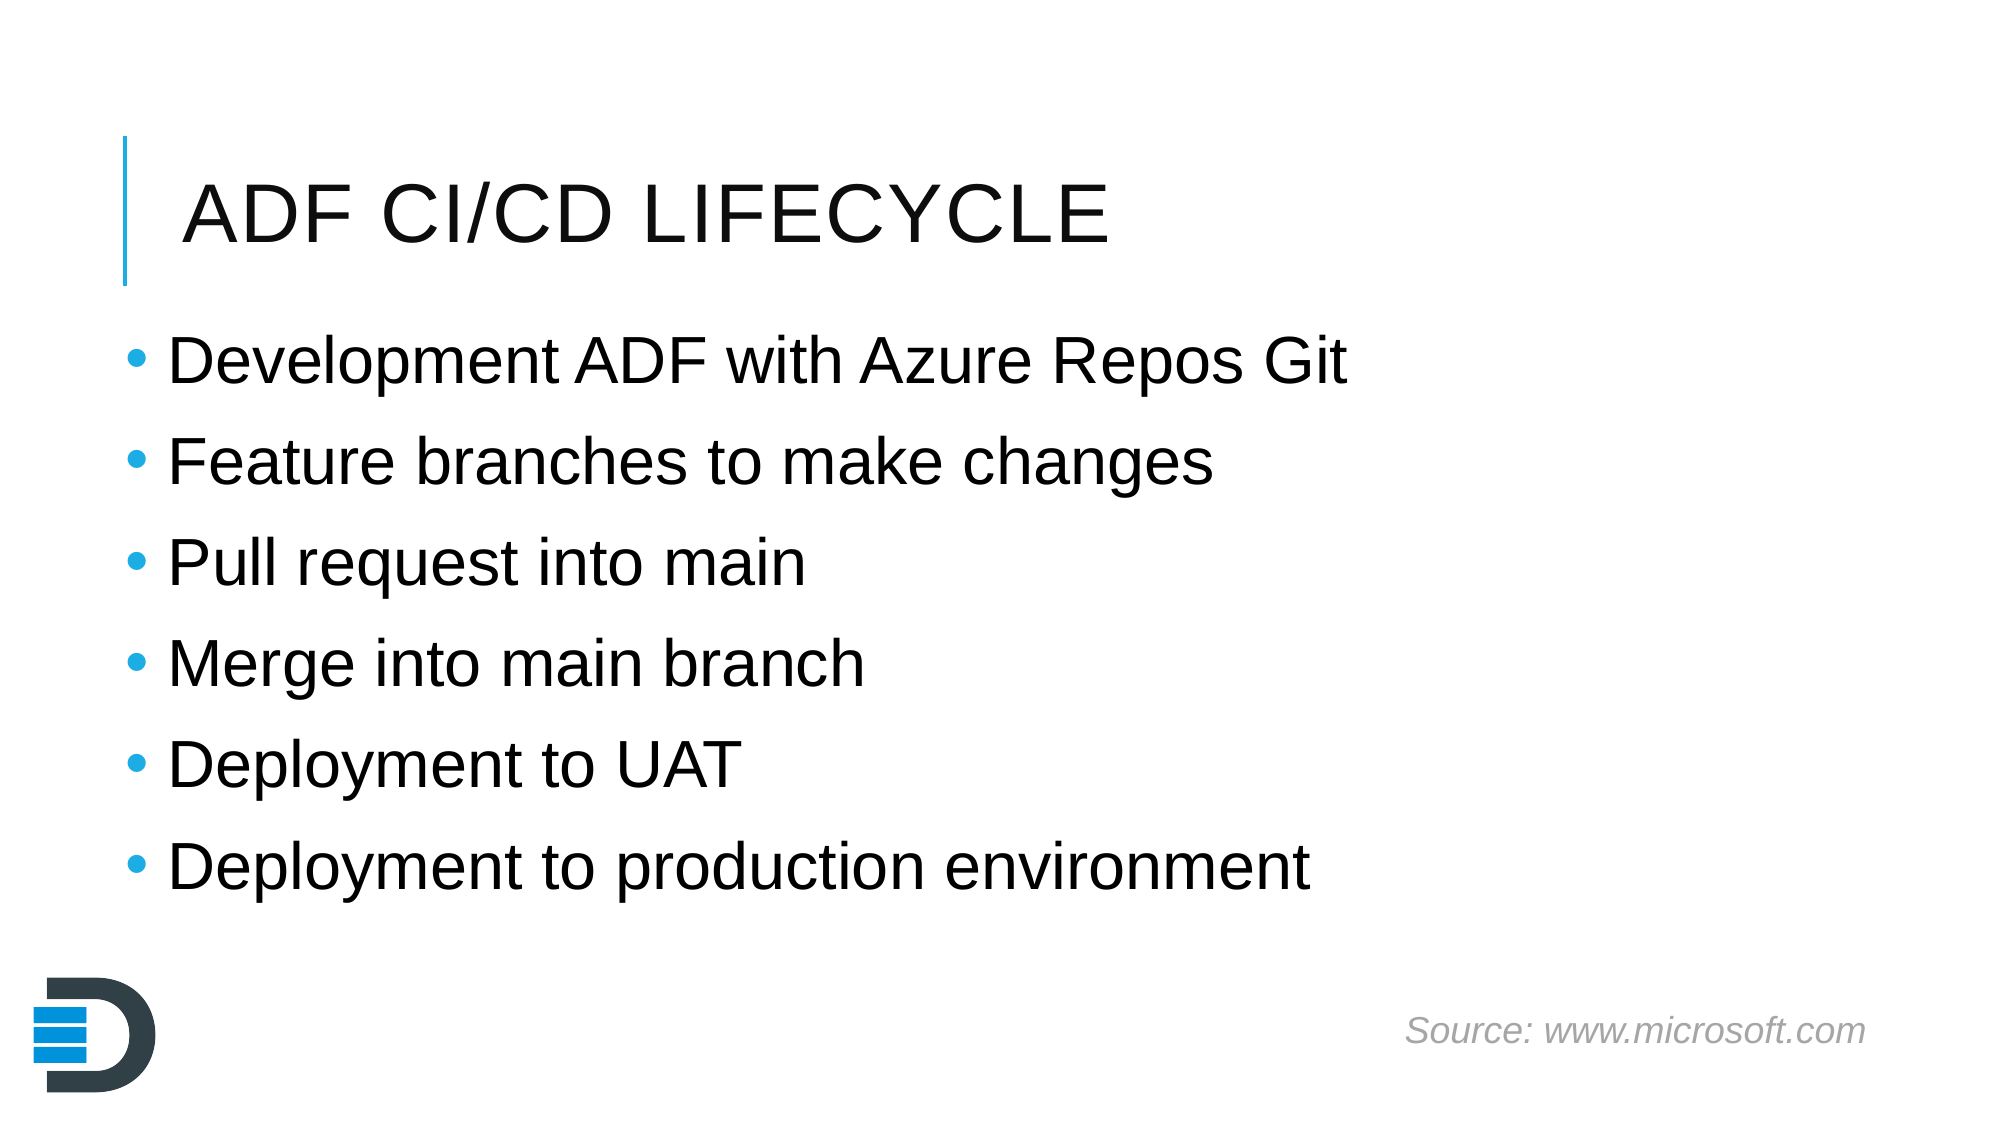

# ADF CI/CD Lifecycle
 Development ADF with Azure Repos Git
 Feature branches to make changes
 Pull request into main
 Merge into main branch
 Deployment to UAT
 Deployment to production environment
Source: www.microsoft.com